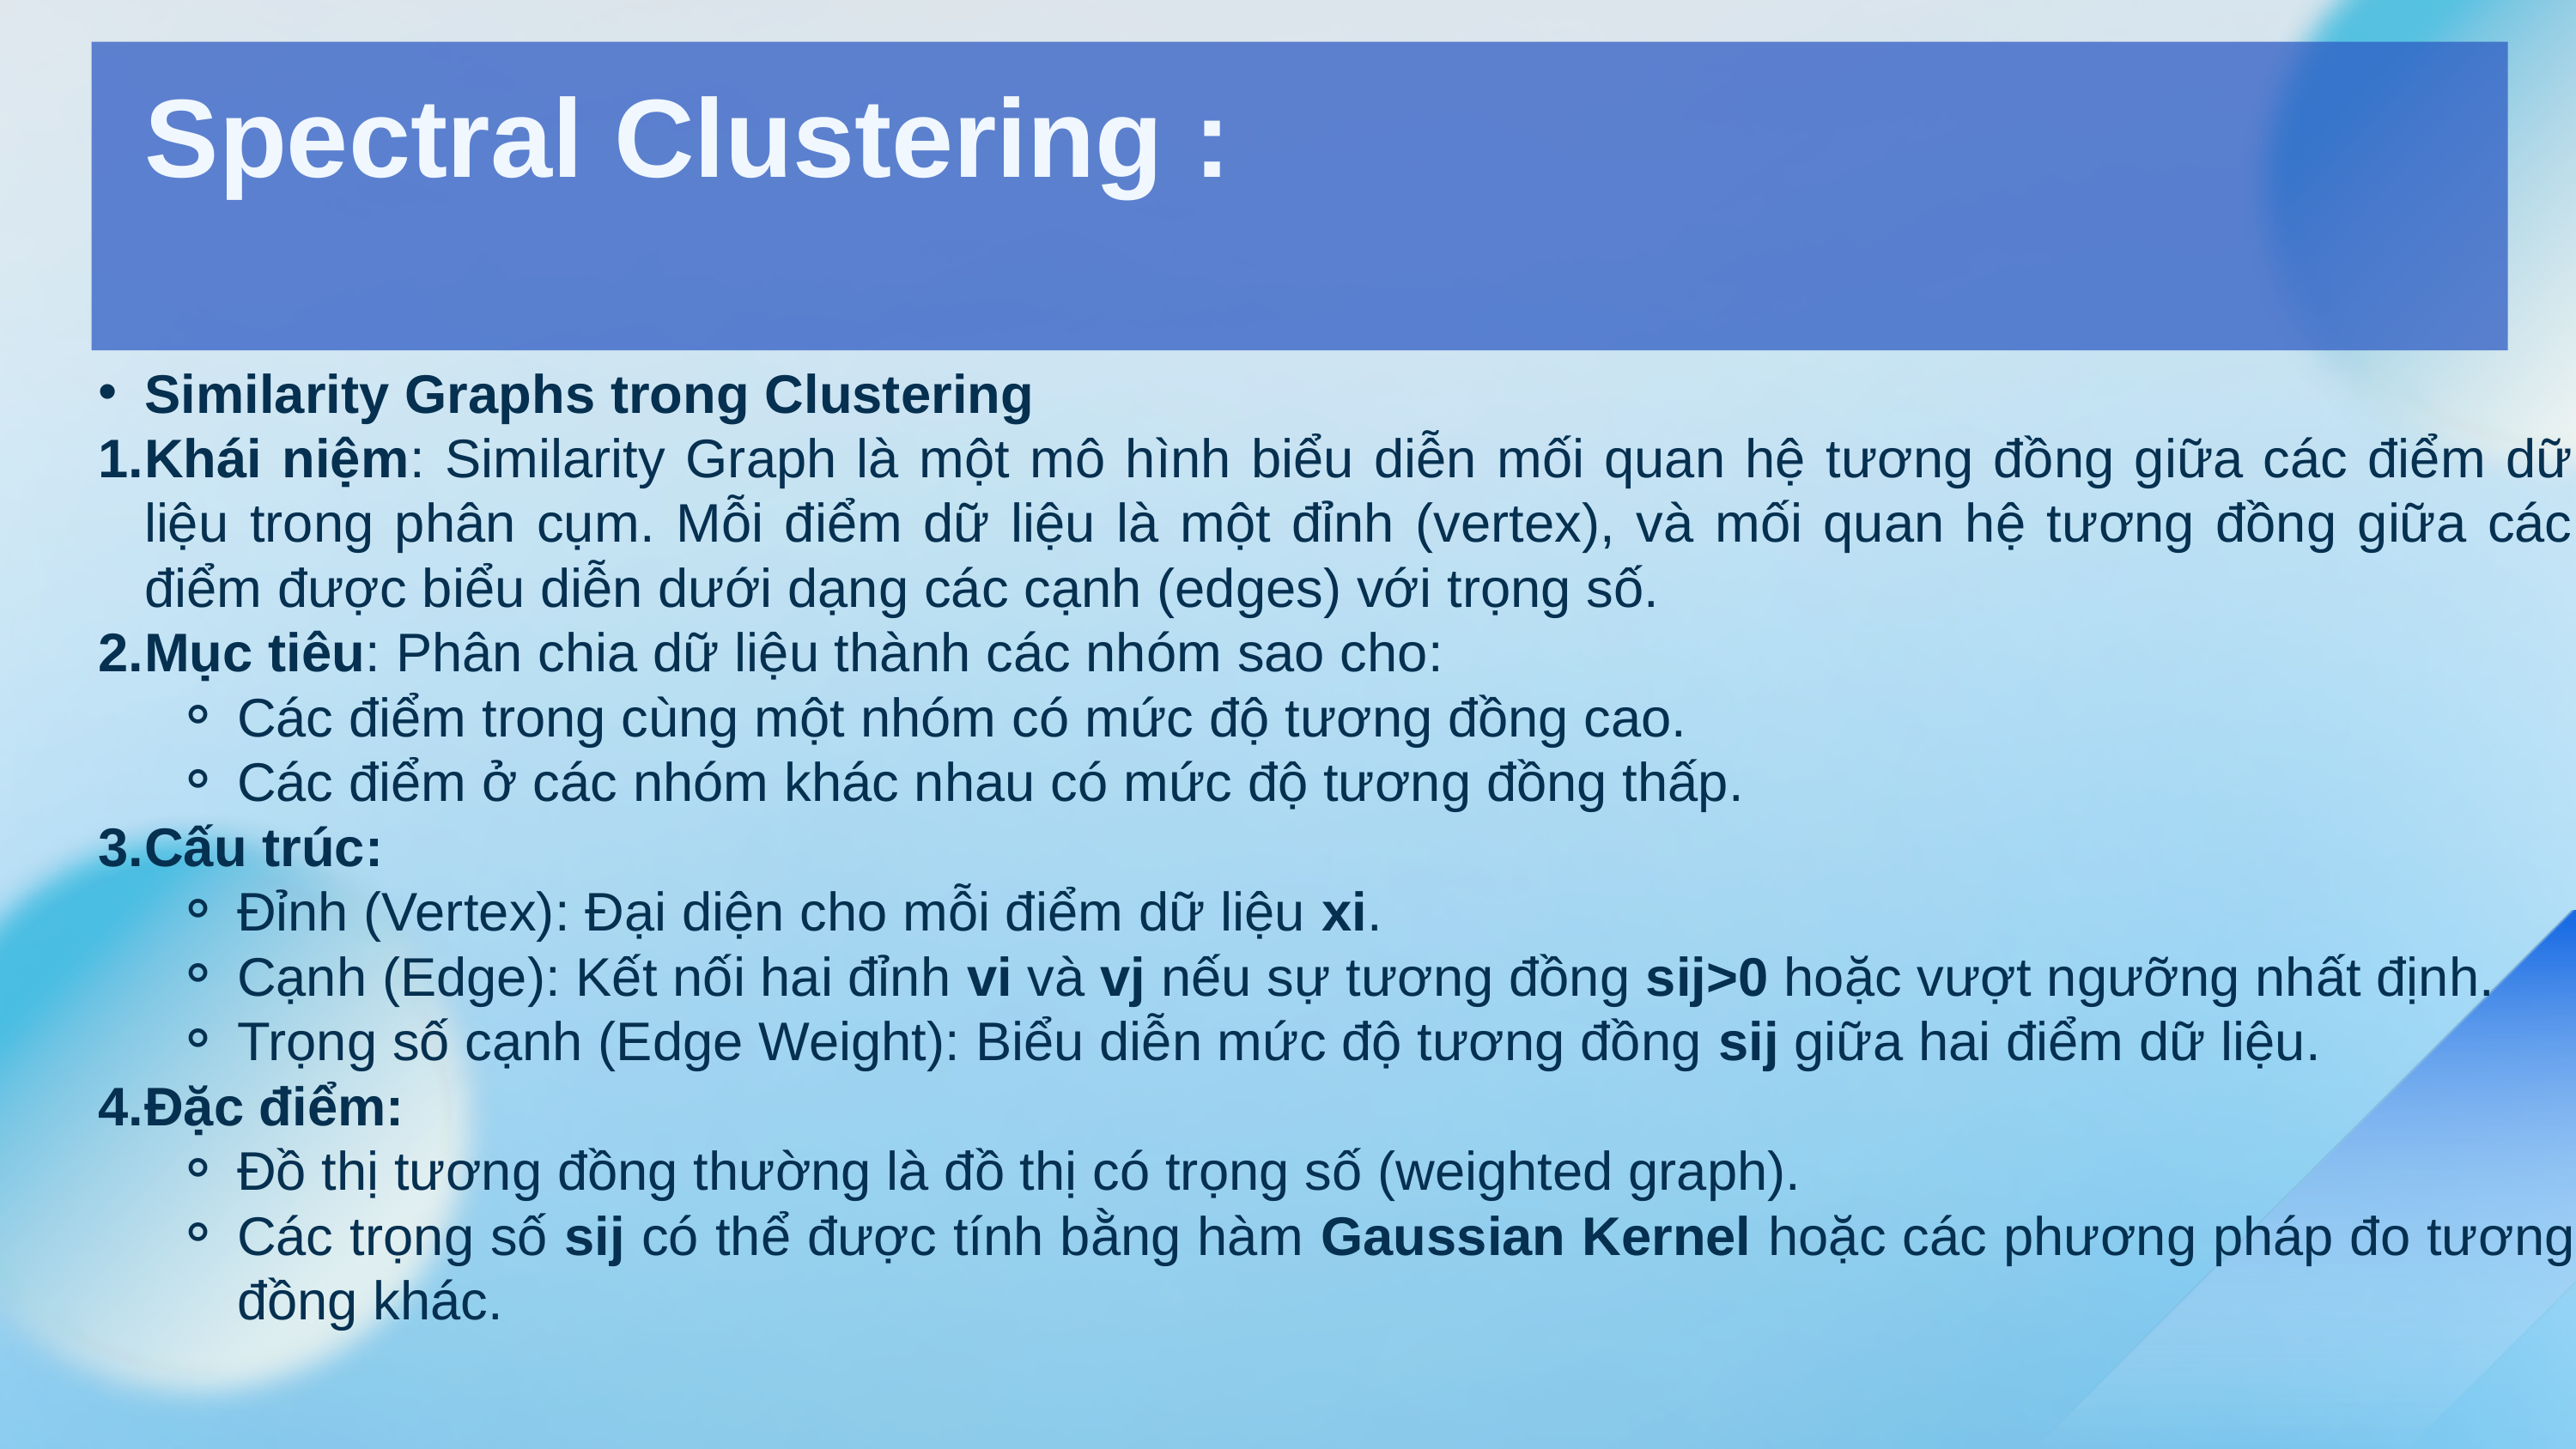

Spectral Clustering :

Similarity Graphs trong Clustering
Khái niệm: Similarity Graph là một mô hình biểu diễn mối quan hệ tương đồng giữa các điểm dữ liệu trong phân cụm. Mỗi điểm dữ liệu là một đỉnh (vertex), và mối quan hệ tương đồng giữa các điểm được biểu diễn dưới dạng các cạnh (edges) với trọng số.
Mục tiêu: Phân chia dữ liệu thành các nhóm sao cho:
Các điểm trong cùng một nhóm có mức độ tương đồng cao.
Các điểm ở các nhóm khác nhau có mức độ tương đồng thấp.
Cấu trúc:
Đỉnh (Vertex): Đại diện cho mỗi điểm dữ liệu xi​.
Cạnh (Edge): Kết nối hai đỉnh vi​ và vj​ nếu sự tương đồng sij​>0 hoặc vượt ngưỡng nhất định.
Trọng số cạnh (Edge Weight): Biểu diễn mức độ tương đồng sij​ giữa hai điểm dữ liệu.
Đặc điểm:
Đồ thị tương đồng thường là đồ thị có trọng số (weighted graph).
Các trọng số sij​ có thể được tính bằng hàm Gaussian Kernel hoặc các phương pháp đo tương đồng khác.